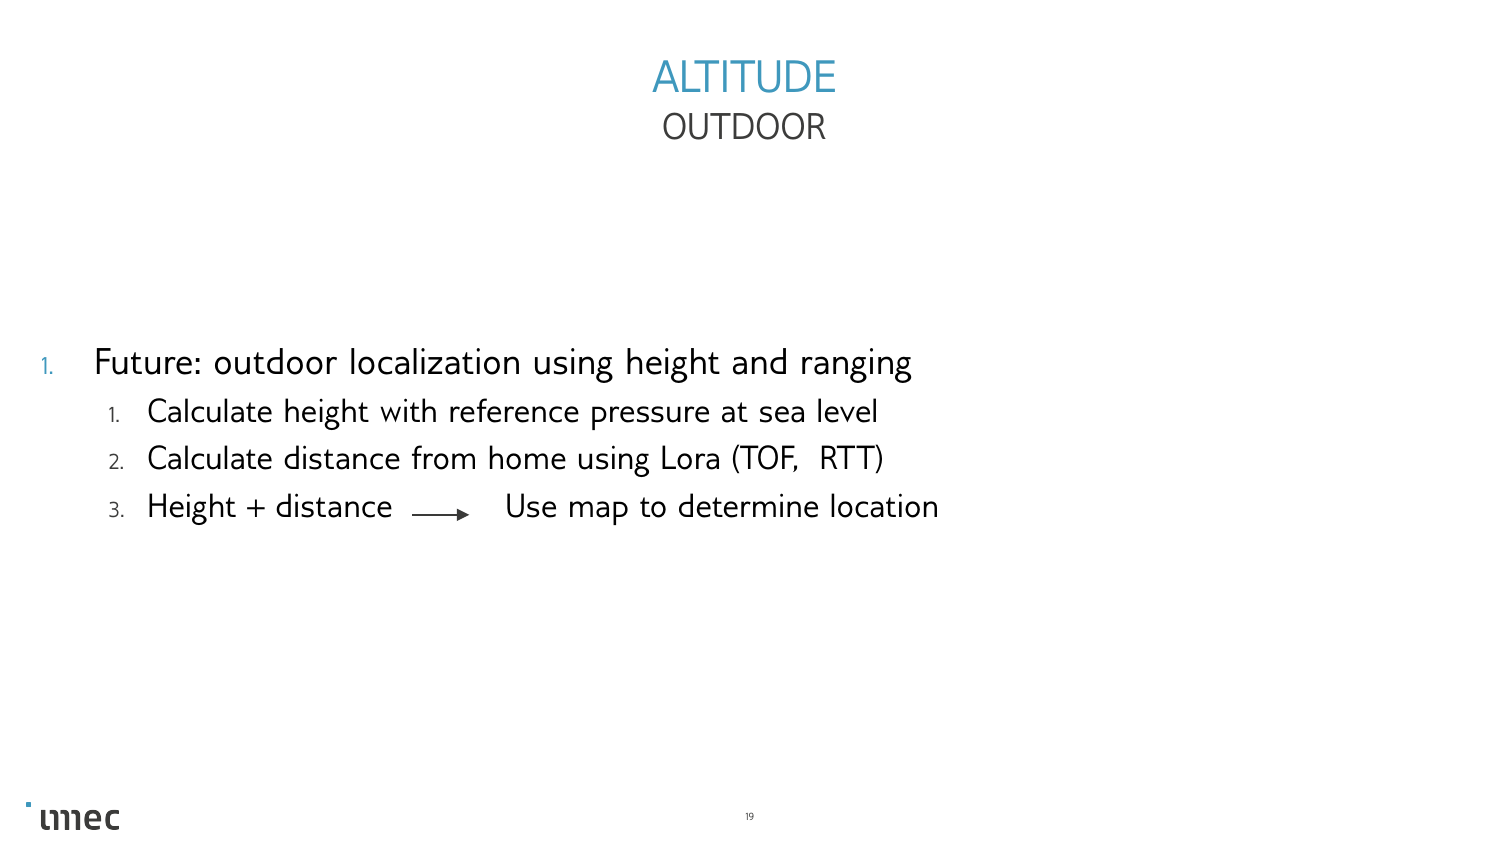

# Altitude
outdoor
Future: outdoor localization using height and ranging
Calculate height with reference pressure at sea level
Calculate distance from home using Lora (TOF,  RTT)
Height + distance           Use map to determine location

19